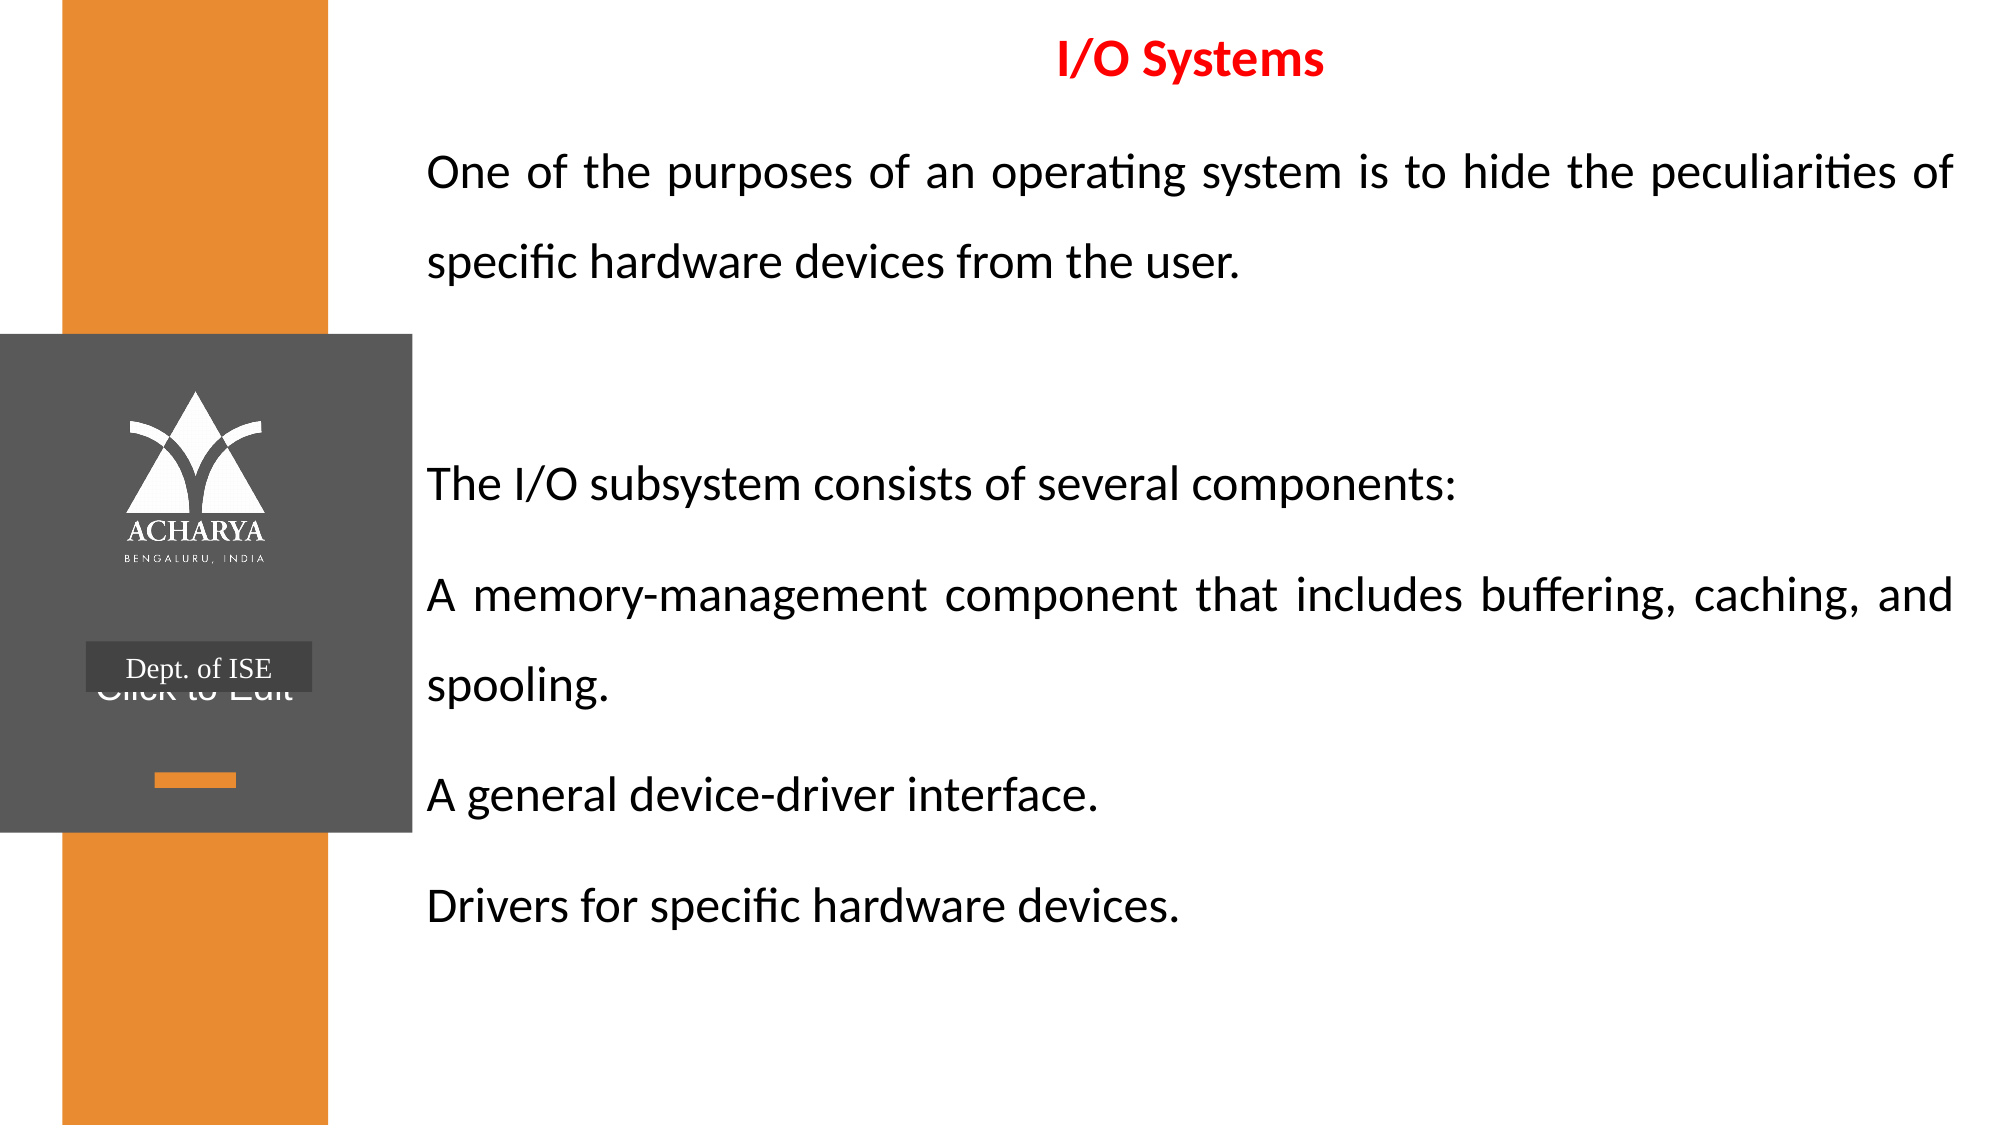

I/O Systems
One of the purposes of an operating system is to hide the peculiarities of specific hardware devices from the user.

The I/O subsystem consists of several components:
A memory-management component that includes buffering, caching, and spooling.
A general device-driver interface.
Drivers for specific hardware devices.

Dept. of ISE